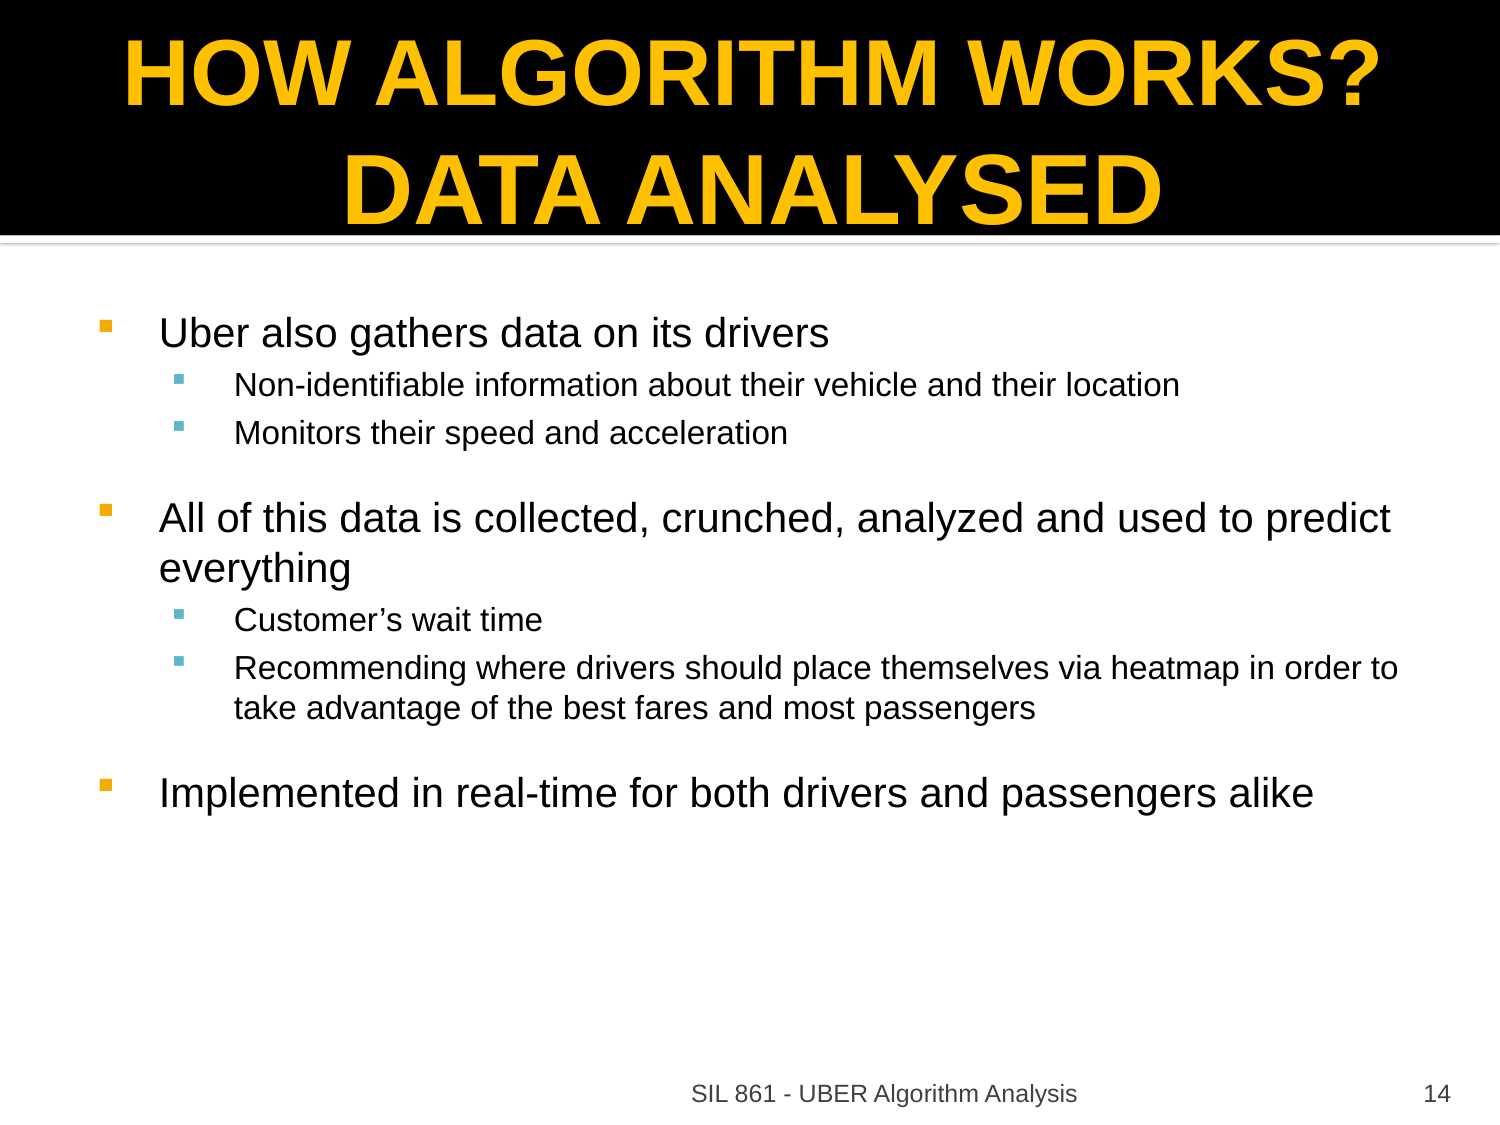

HOW ALGORITHM WORKS?
 DATA ANALYSED
Uber also gathers data on its drivers
Non-identifiable information about their vehicle and their location
Monitors their speed and acceleration

All of this data is collected, crunched, analyzed and used to predict everything
Customer’s wait time
Recommending where drivers should place themselves via heatmap in order to take advantage of the best fares and most passengers

Implemented in real-time for both drivers and passengers alike
SIL 861 - UBER Algorithm Analysis
14